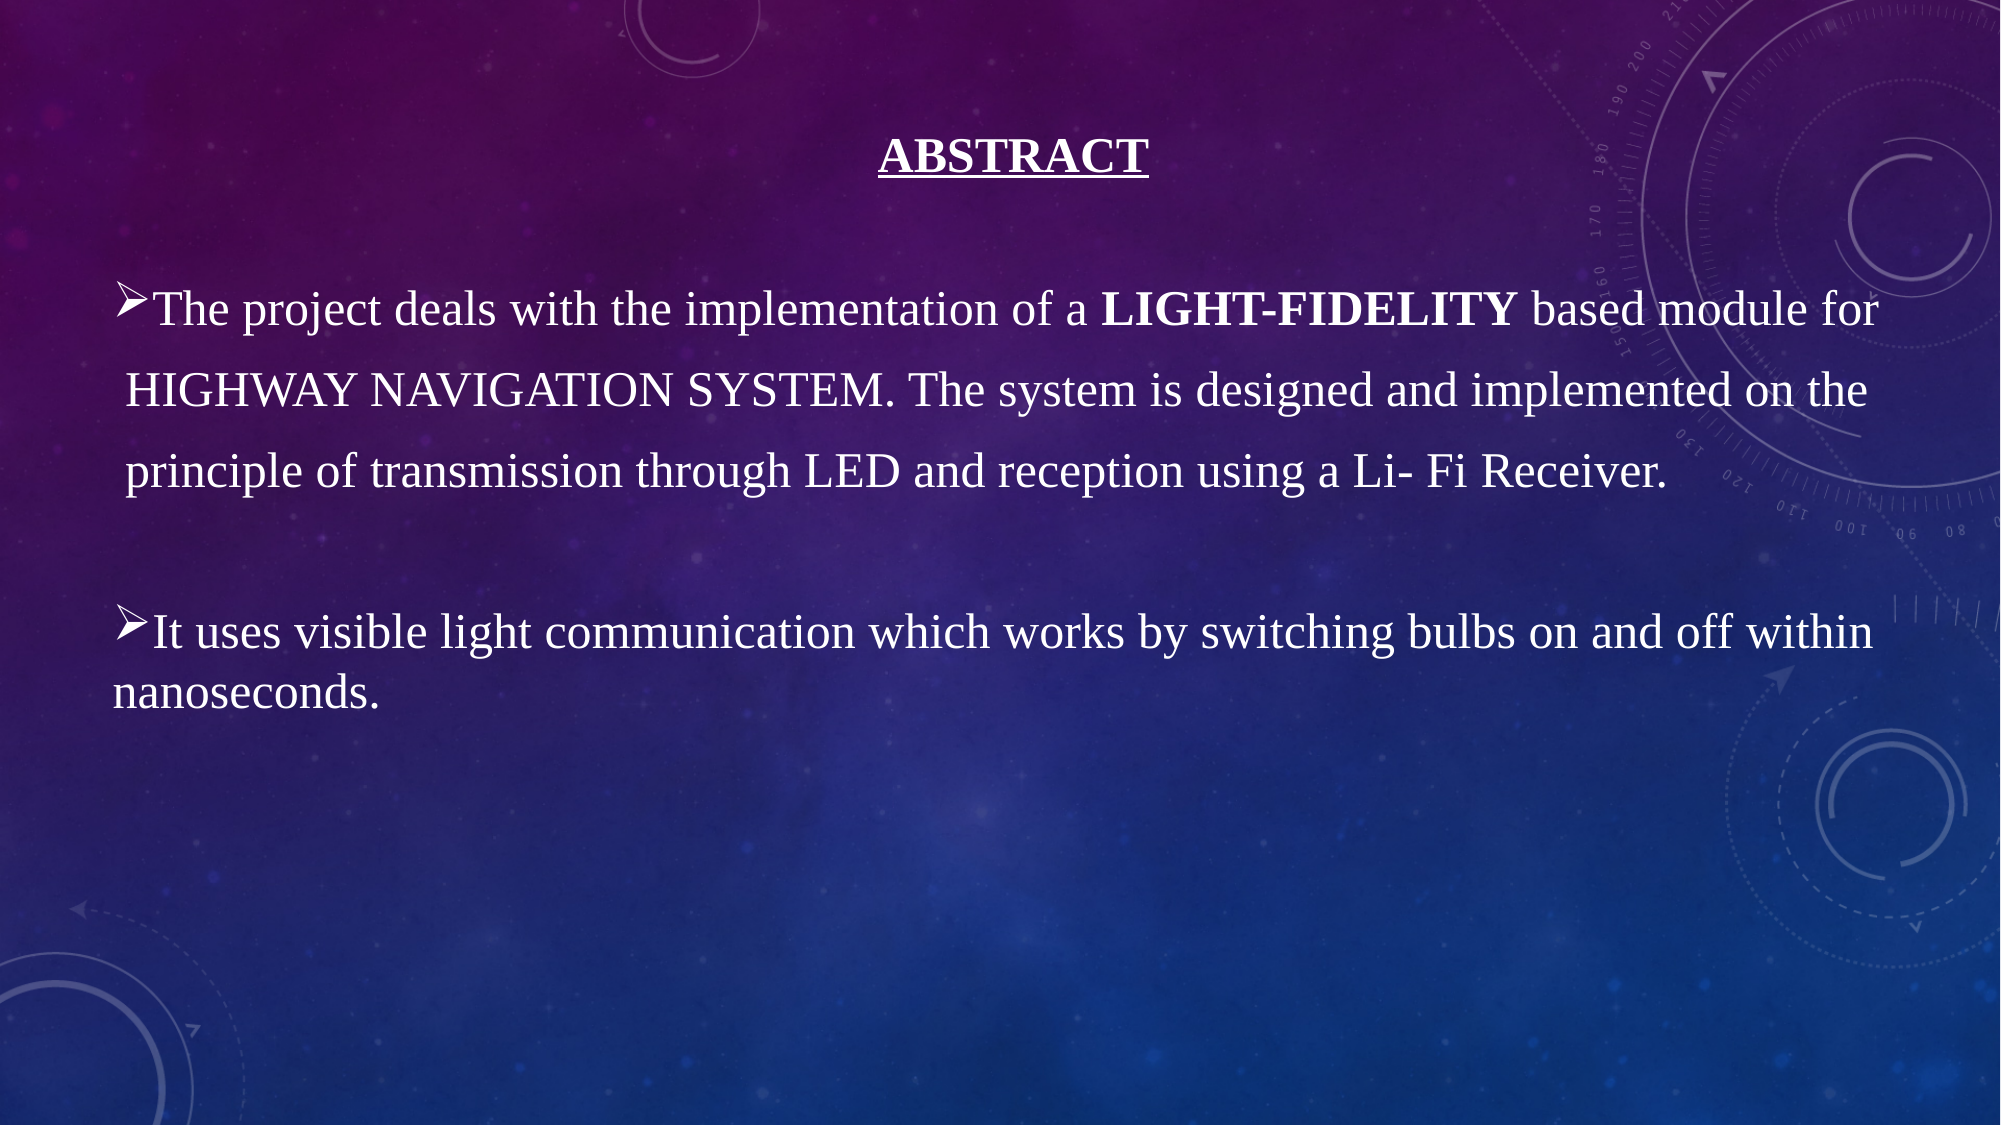

# aBSTRACT
The project deals with the implementation of a LIGHT-FIDELITY based module for
 HIGHWAY NAVIGATION SYSTEM. The system is designed and implemented on the
 principle of transmission through LED and reception using a Li- Fi Receiver.

It uses visible light communication which works by switching bulbs on and off within nanoseconds.